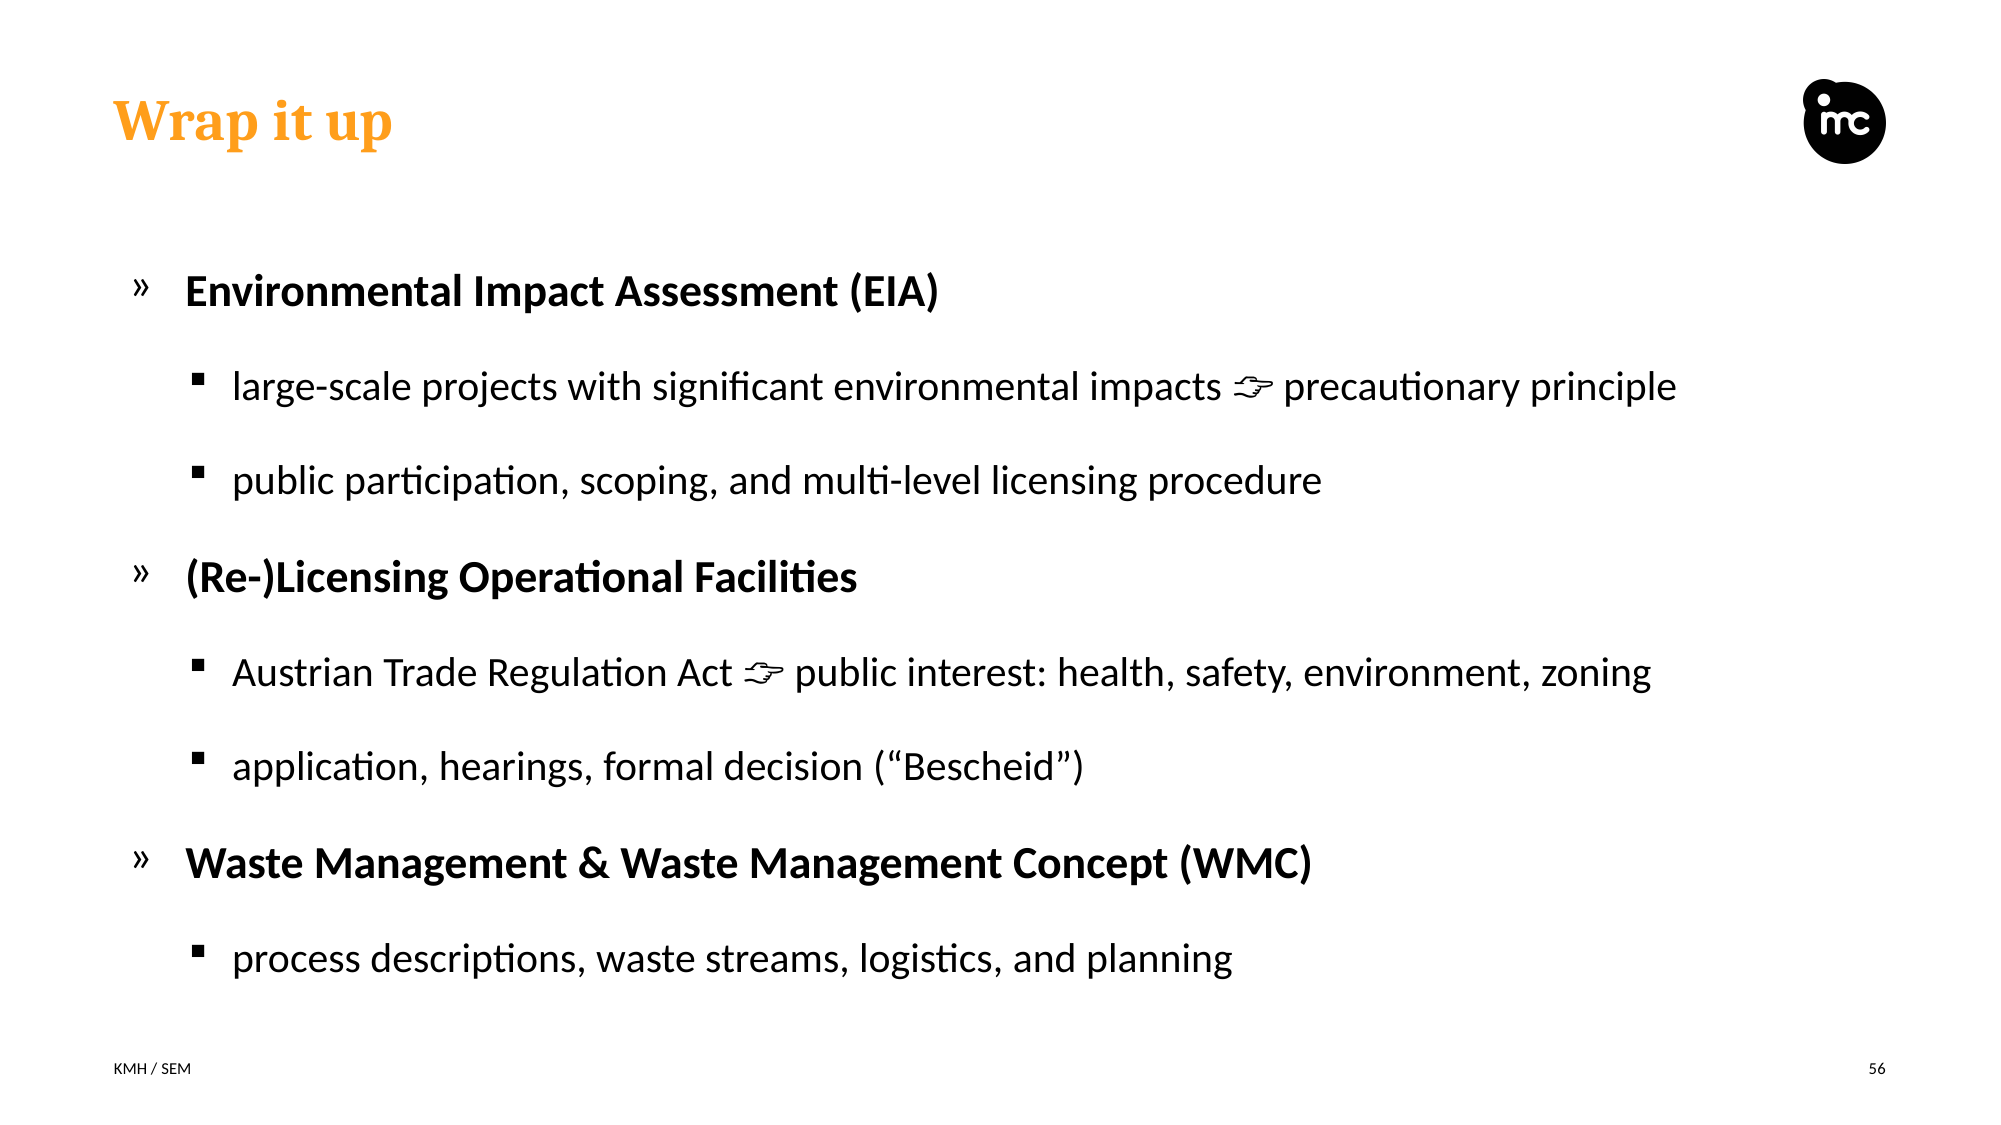

# Wrap it up
Environmental Impact Assessment (EIA)
large-scale projects with significant environmental impacts 👉 precautionary principle
public participation, scoping, and multi-level licensing procedure
(Re-)Licensing Operational Facilities
Austrian Trade Regulation Act 👉 public interest: health, safety, environment, zoning
application, hearings, formal decision (“Bescheid”)
Waste Management & Waste Management Concept (WMC)
process descriptions, waste streams, logistics, and planning
KMH / SEM

56